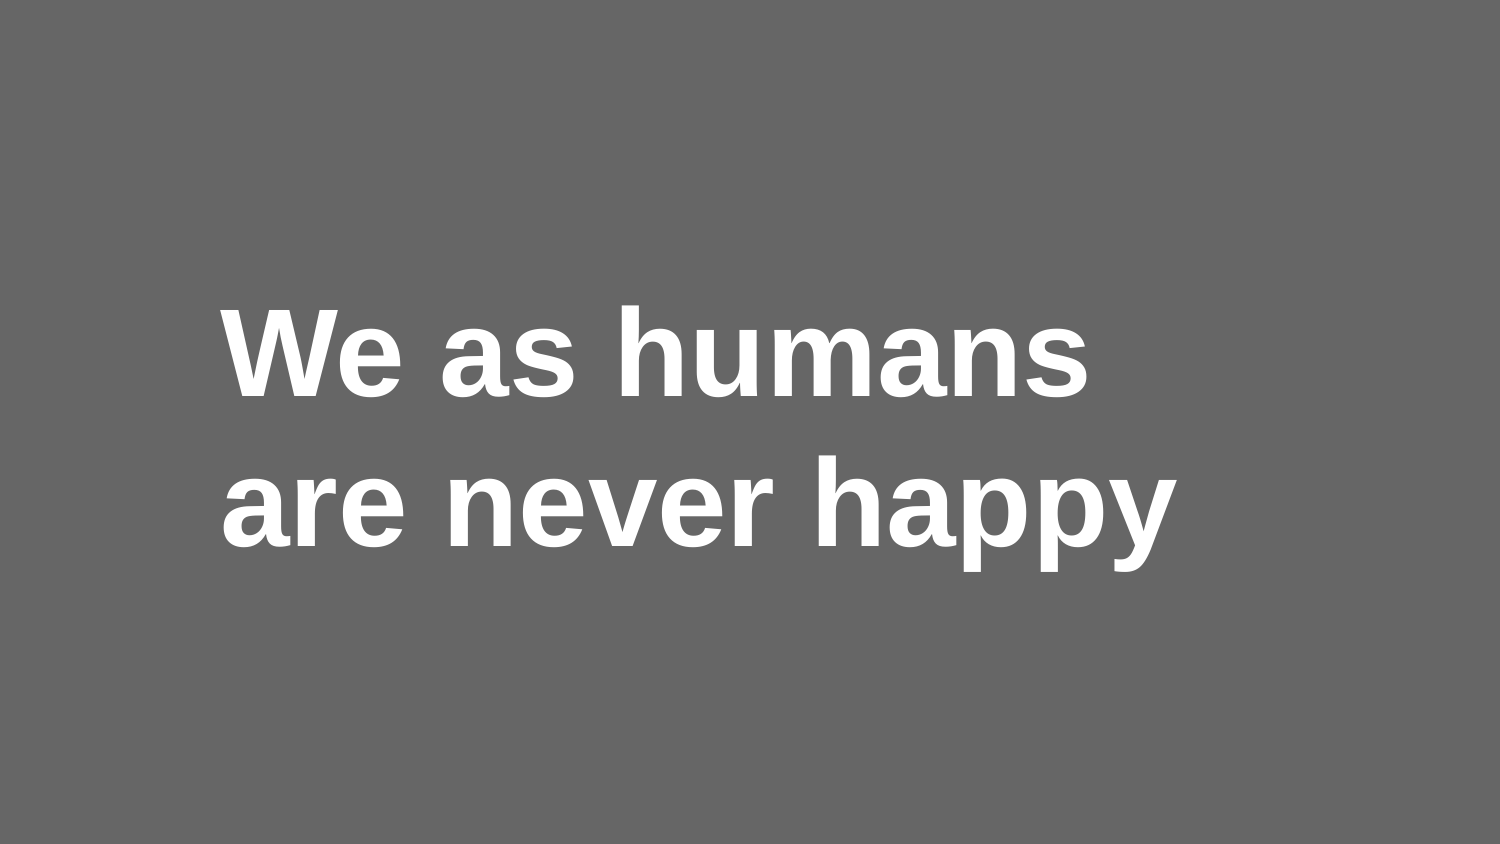

# We as humans are never happy